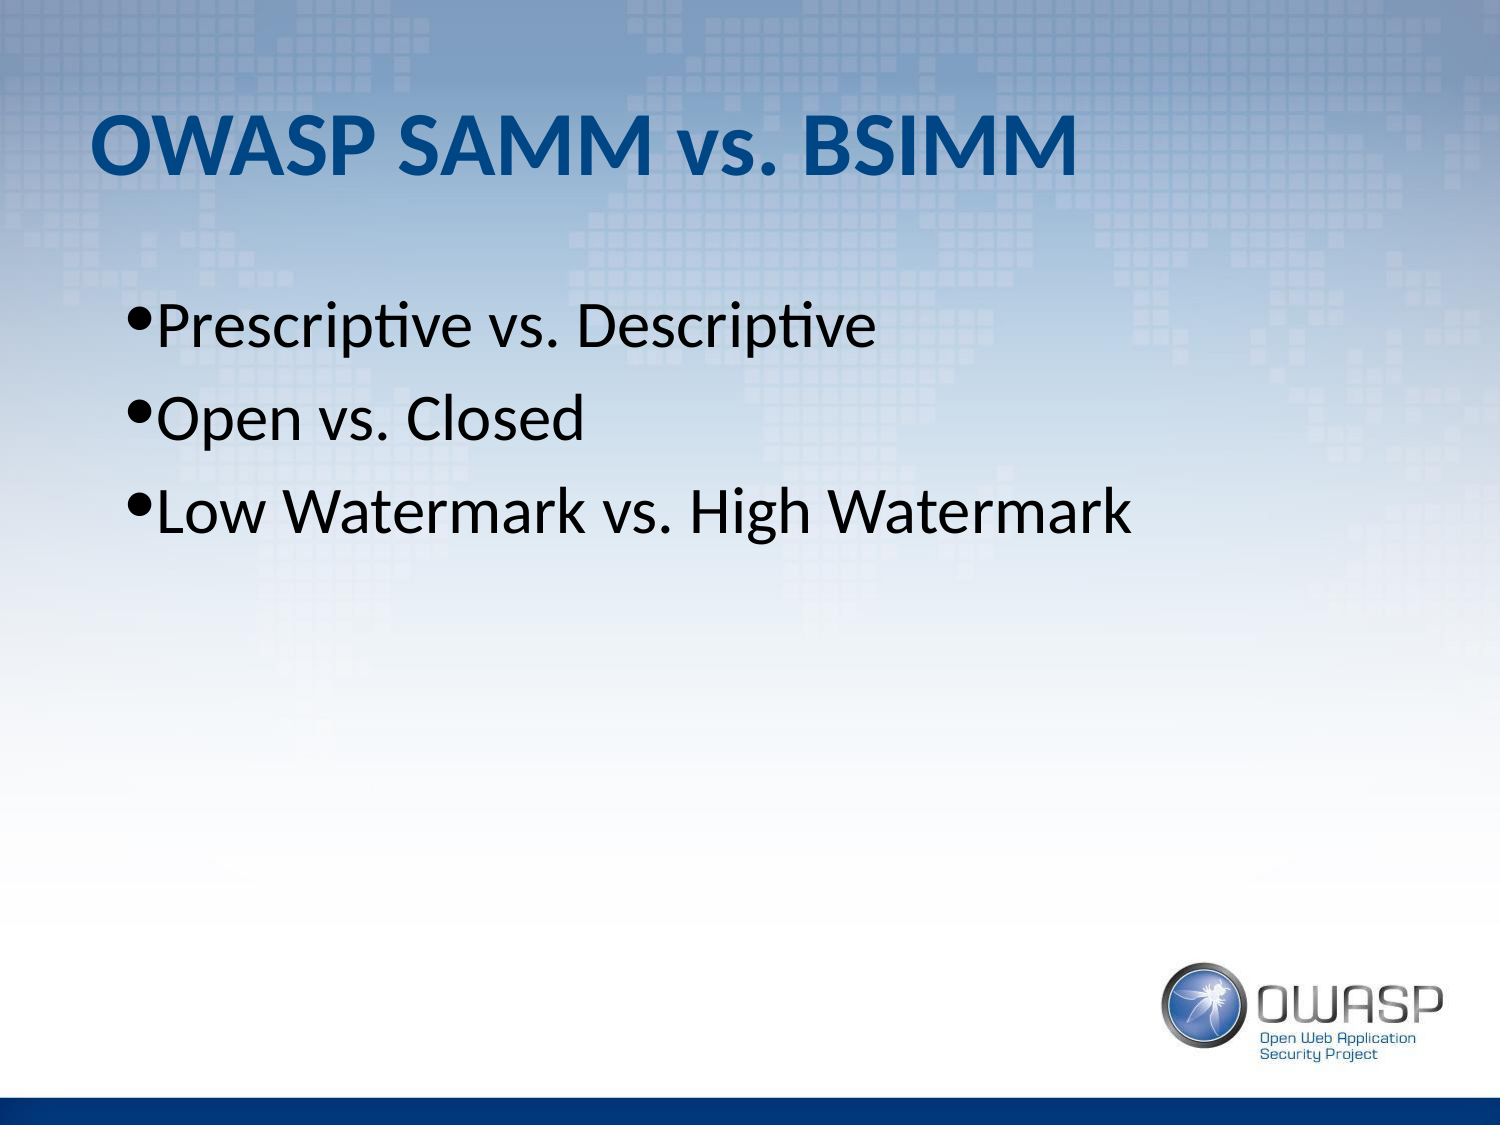

# OWASP SAMM vs. BSIMM
Prescriptive vs. Descriptive
Open vs. Closed
Low Watermark vs. High Watermark